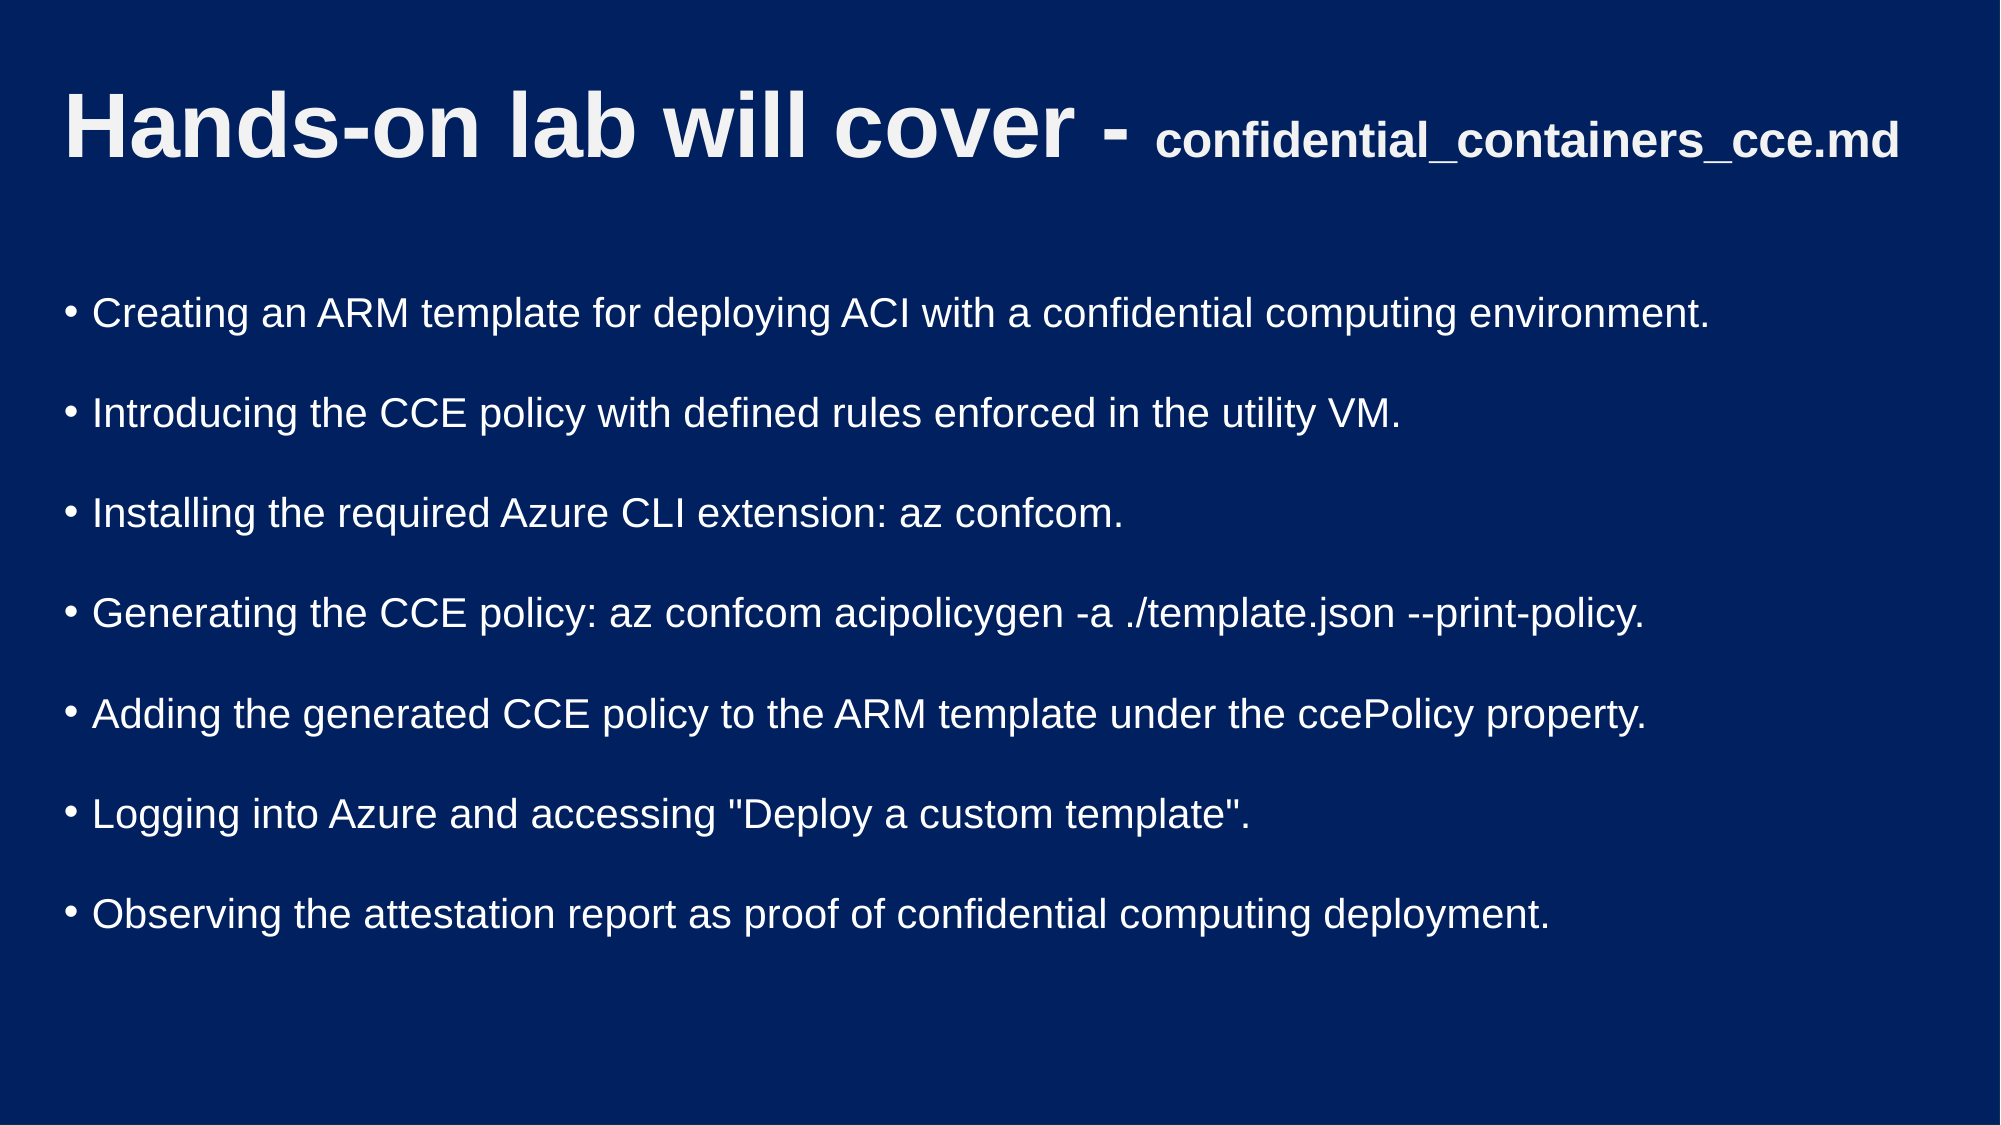

Hands-on lab will cover - confidential_containers_cce.md

Creating an ARM template for deploying ACI with a confidential computing environment.

Introducing the CCE policy with defined rules enforced in the utility VM.

Installing the required Azure CLI extension: az confcom.

Generating the CCE policy: az confcom acipolicygen -a ./template.json --print-policy.

Adding the generated CCE policy to the ARM template under the ccePolicy property.

Logging into Azure and accessing "Deploy a custom template".

Observing the attestation report as proof of confidential computing deployment.